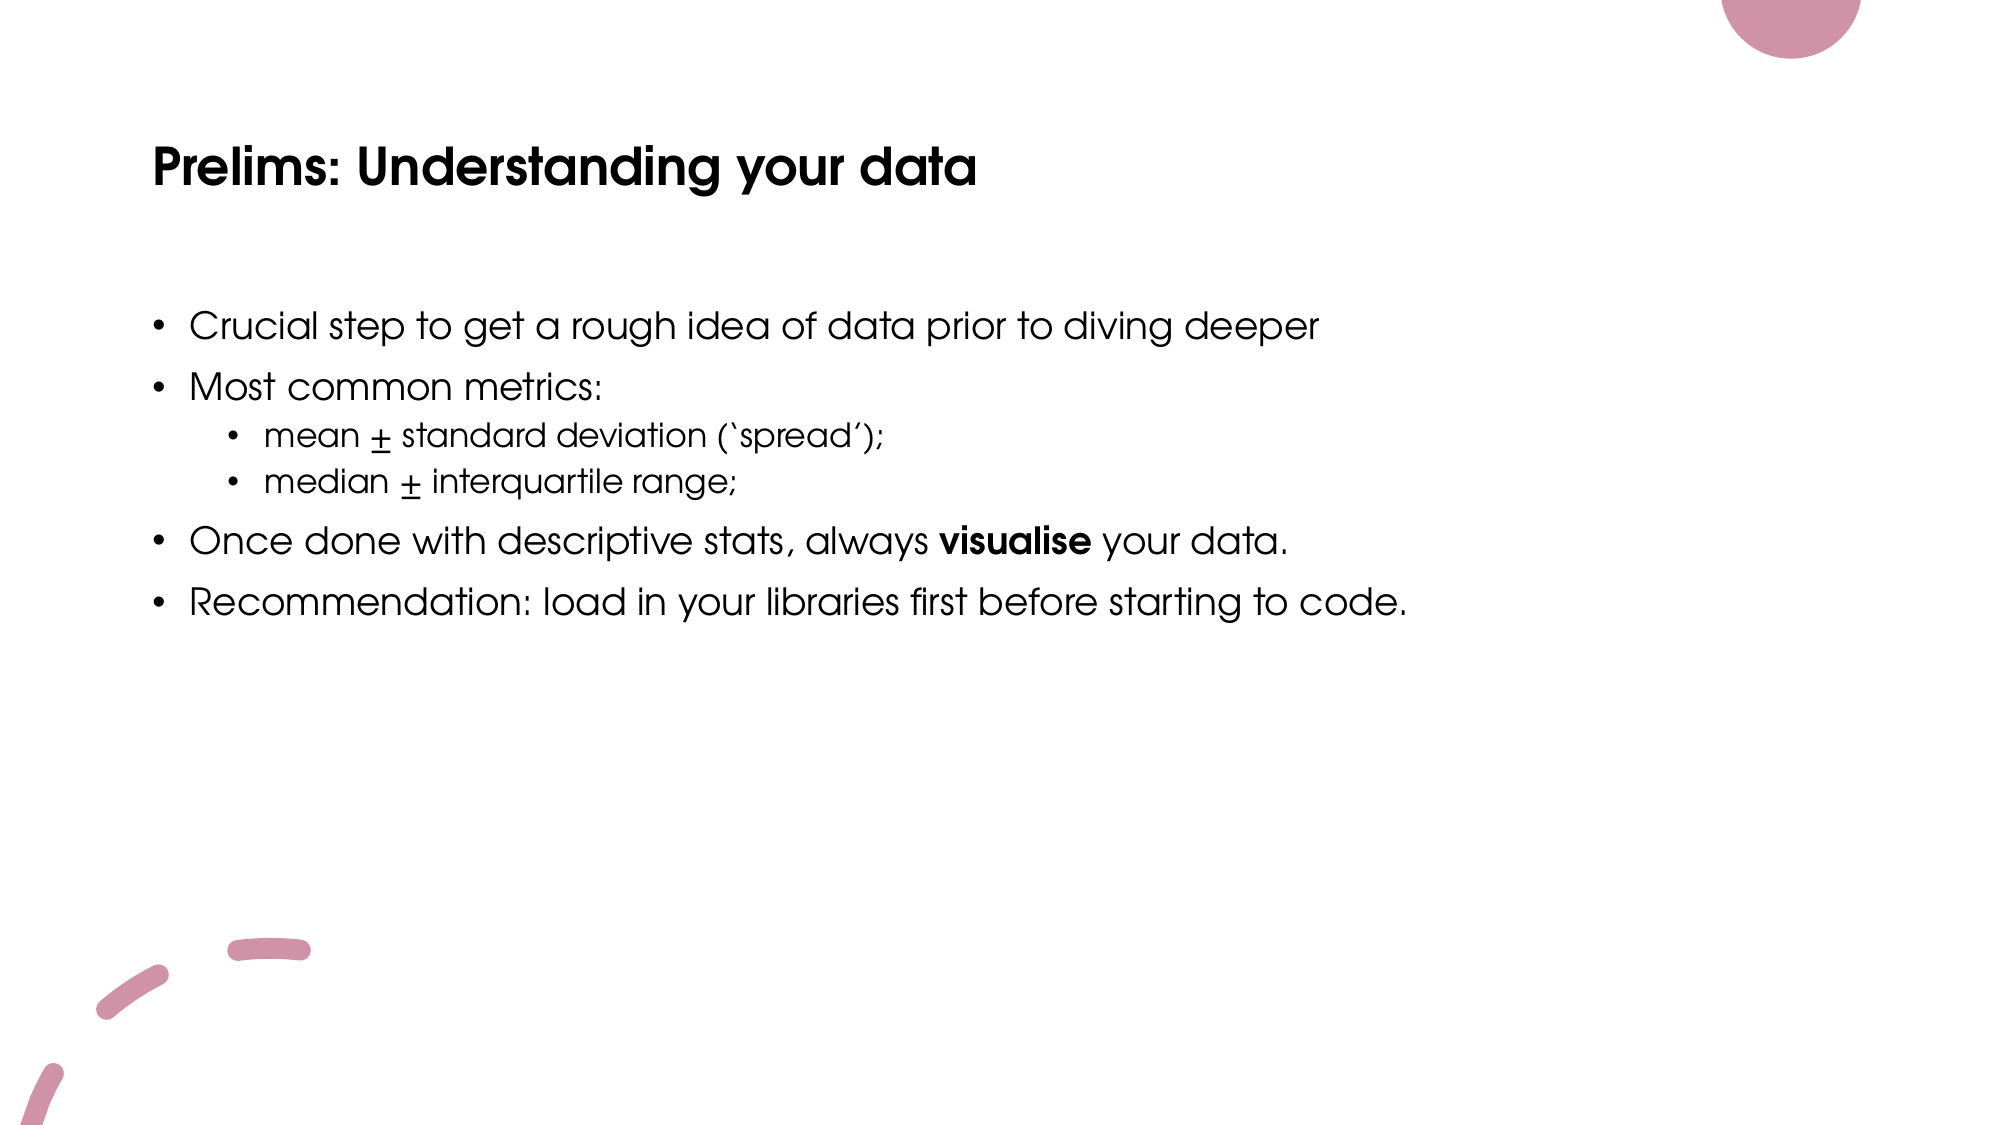

# Prelims: Understanding your data
Crucial step to get a rough idea of data prior to diving deeper
Most common metrics:
mean ± standard deviation (‘spread’);
median ± interquartile range;
Once done with descriptive stats, always visualise your data.
Recommendation: load in your libraries first before starting to code.